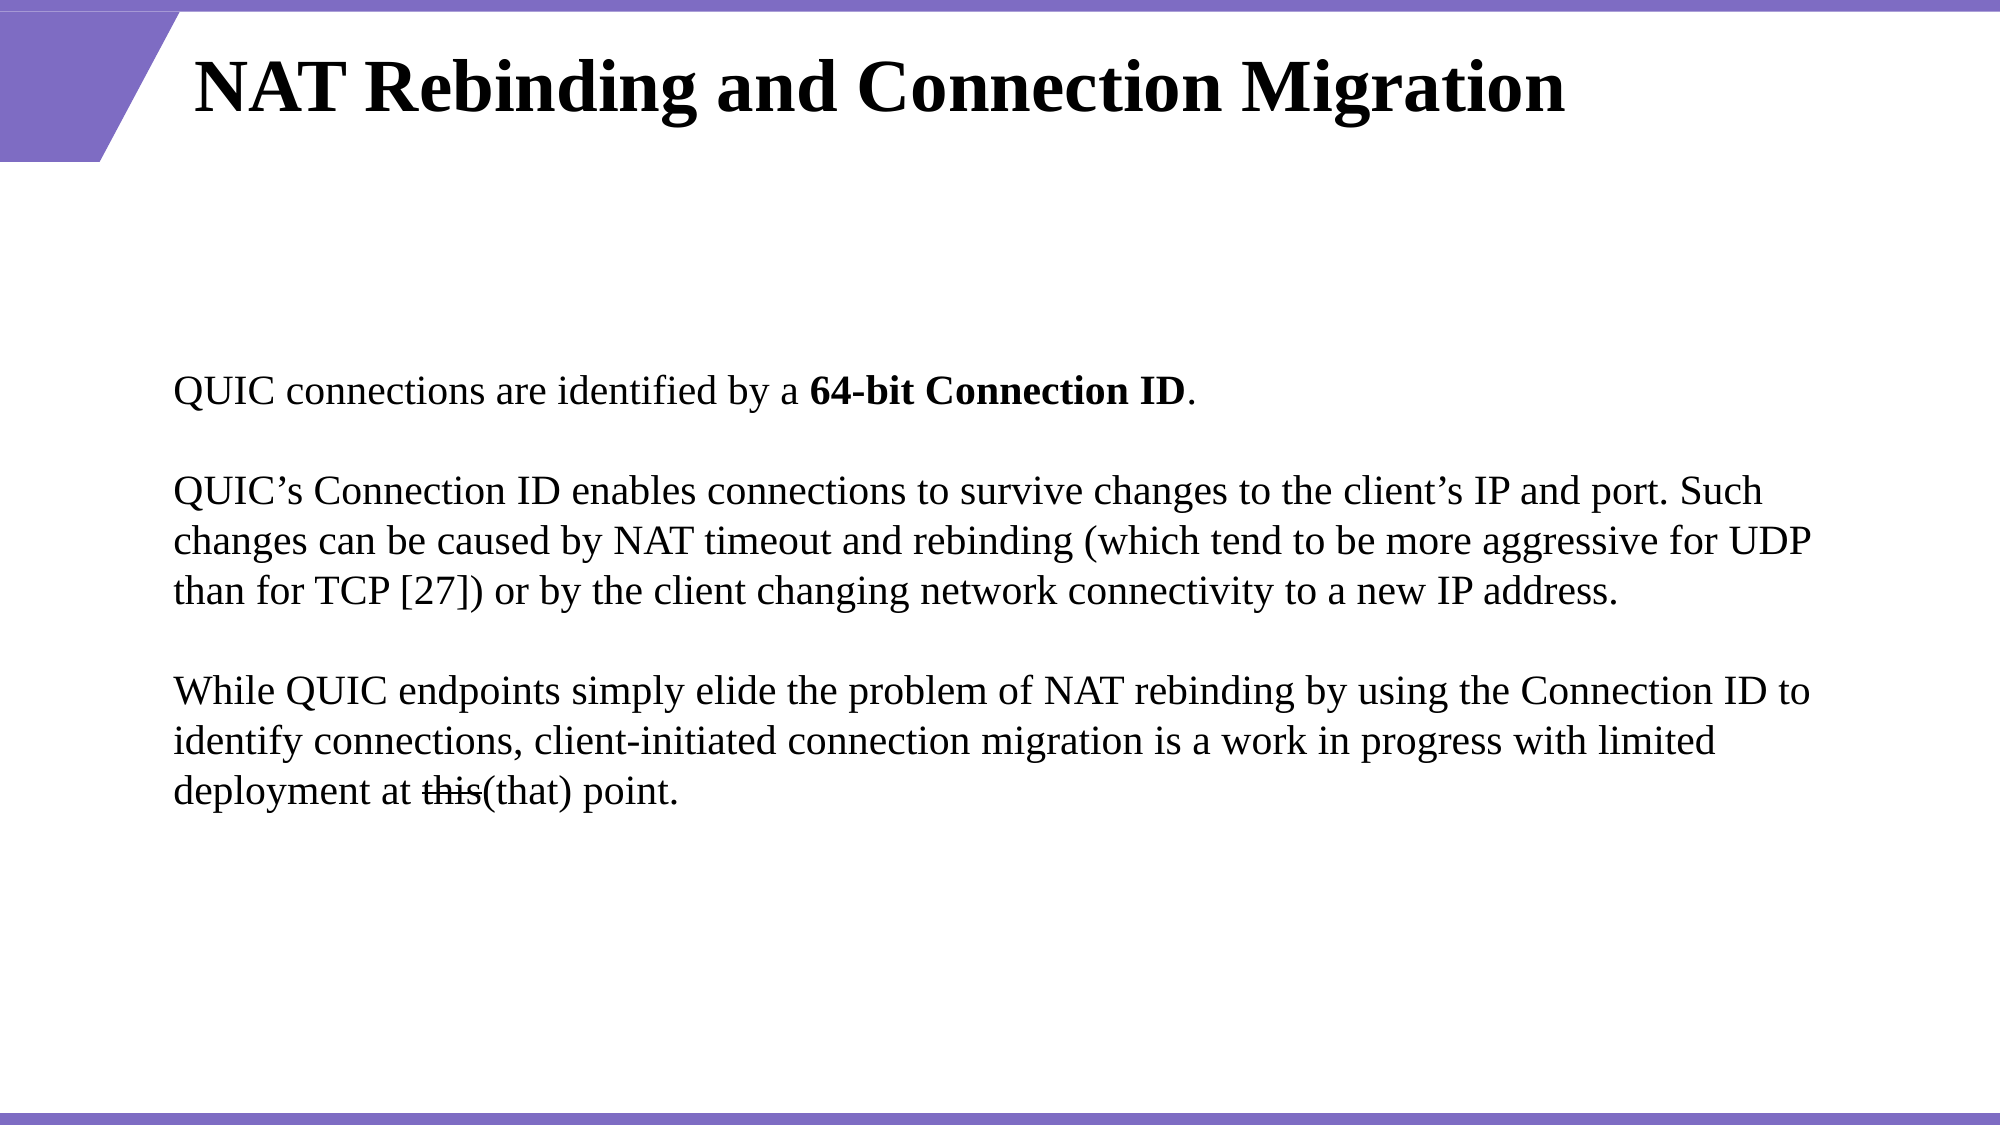

# NAT Rebinding and Connection Migration
QUIC connections are identified by a 64-bit Connection ID.

QUIC’s Connection ID enables connections to survive changes to the client’s IP and port. Such changes can be caused by NAT timeout and rebinding (which tend to be more aggressive for UDP than for TCP [27]) or by the client changing network connectivity to a new IP address.

While QUIC endpoints simply elide the problem of NAT rebinding by using the Connection ID to identify connections, client-initiated connection migration is a work in progress with limited deployment at this(that) point.